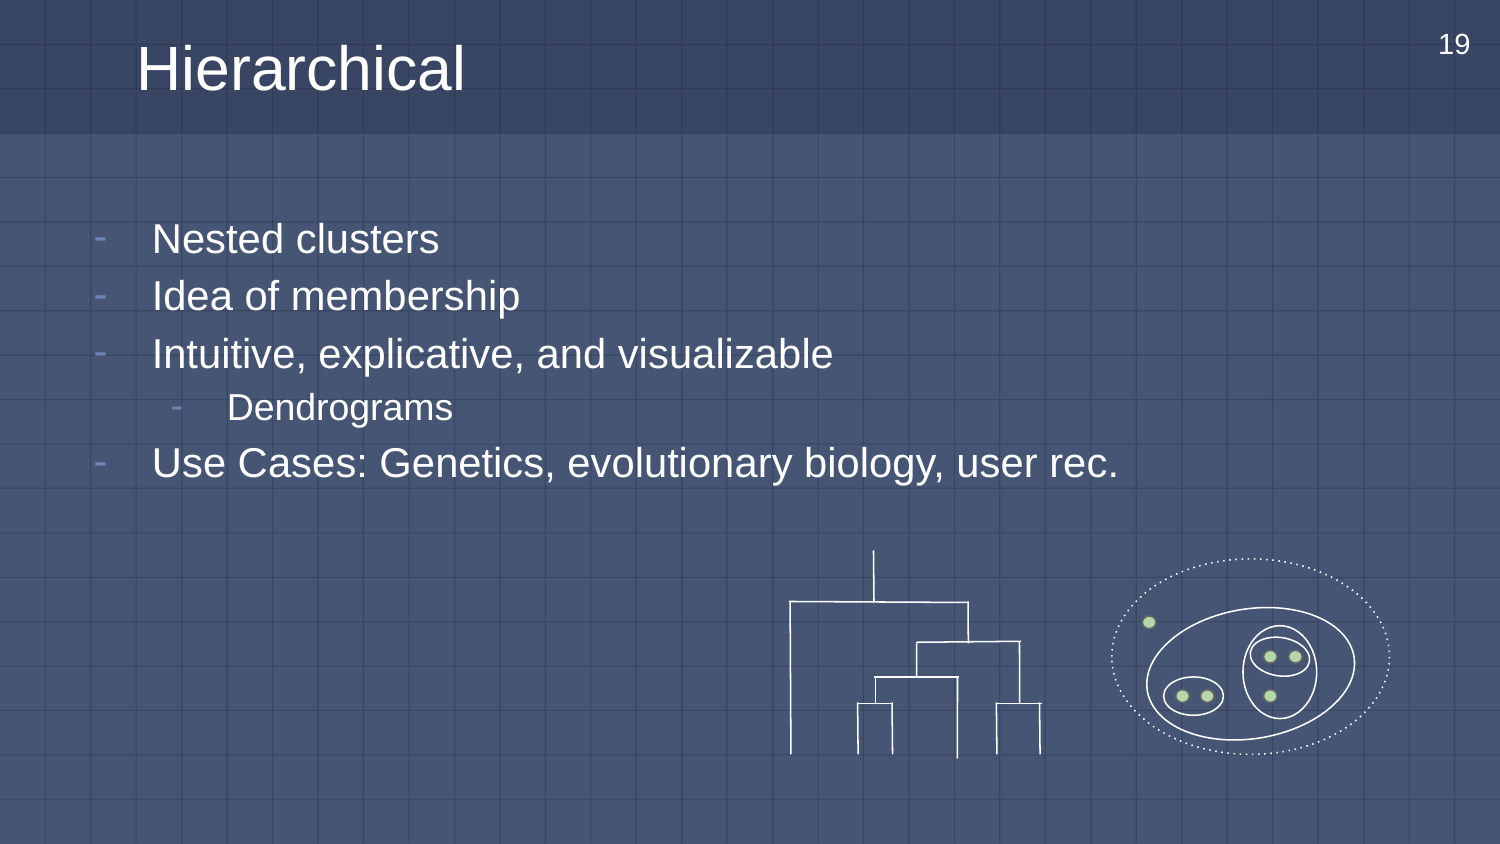

19
# Hierarchical
Nested clusters
Idea of membership
Intuitive, explicative, and visualizable
Dendrograms
Use Cases: Genetics, evolutionary biology, user rec.